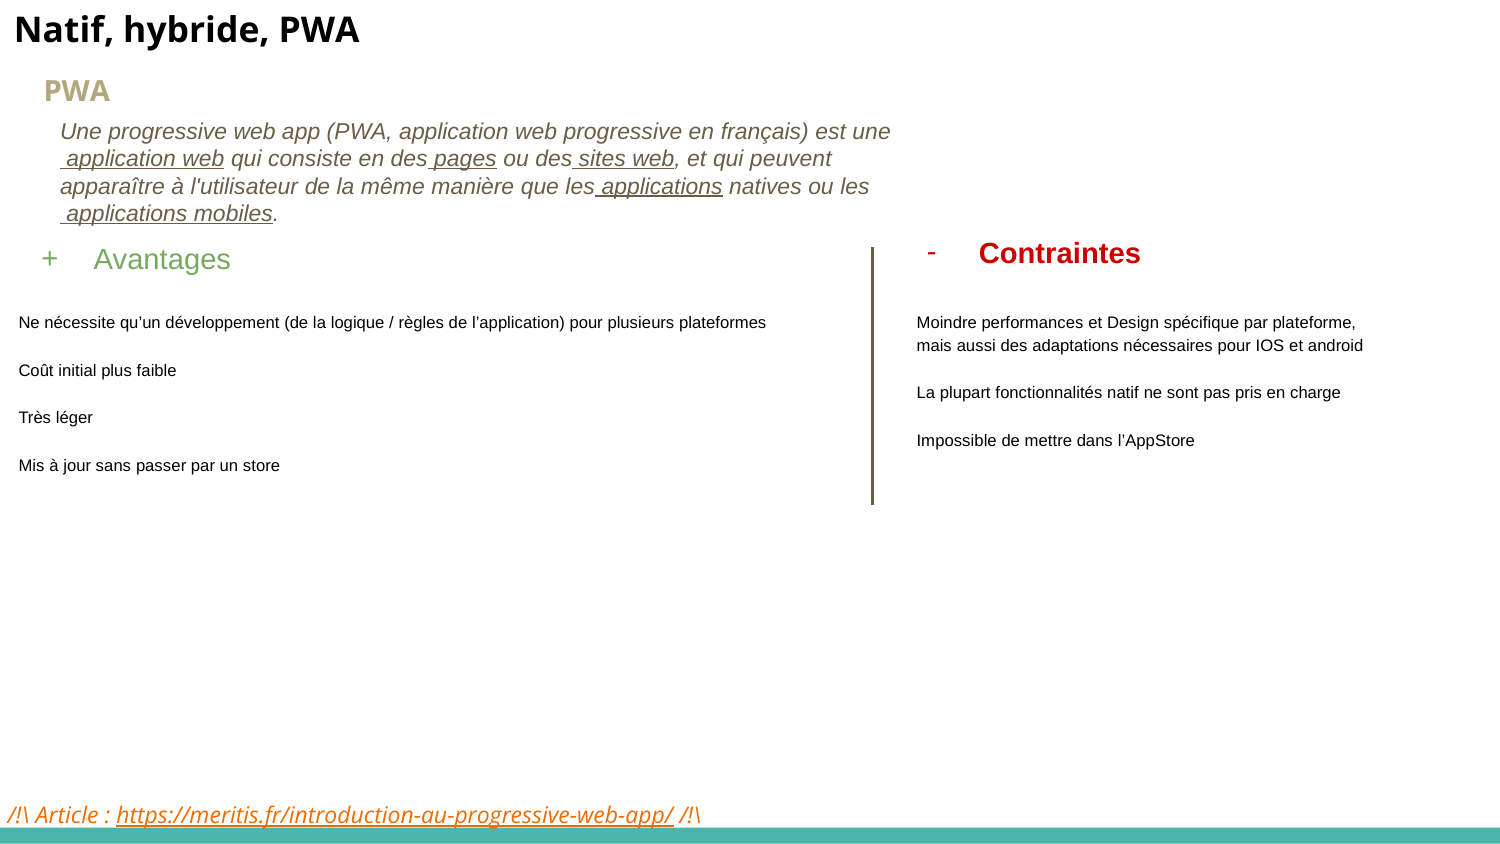

Natif, hybride, PWA
PWA
Une progressive web app (PWA, application web progressive en français) est une application web qui consiste en des pages ou des sites web, et qui peuvent apparaître à l'utilisateur de la même manière que les applications natives ou les applications mobiles.
Contraintes

Avantages
Ne nécessite qu’un développement (de la logique / règles de l’application) pour plusieurs plateformes
Coût initial plus faible
Très léger
Mis à jour sans passer par un store

Moindre performances et Design spécifique par plateforme, mais aussi des adaptations nécessaires pour IOS et android
La plupart fonctionnalités natif ne sont pas pris en charge
Impossible de mettre dans l’AppStore

/!\ Article : https://meritis.fr/introduction-au-progressive-web-app/ /!\